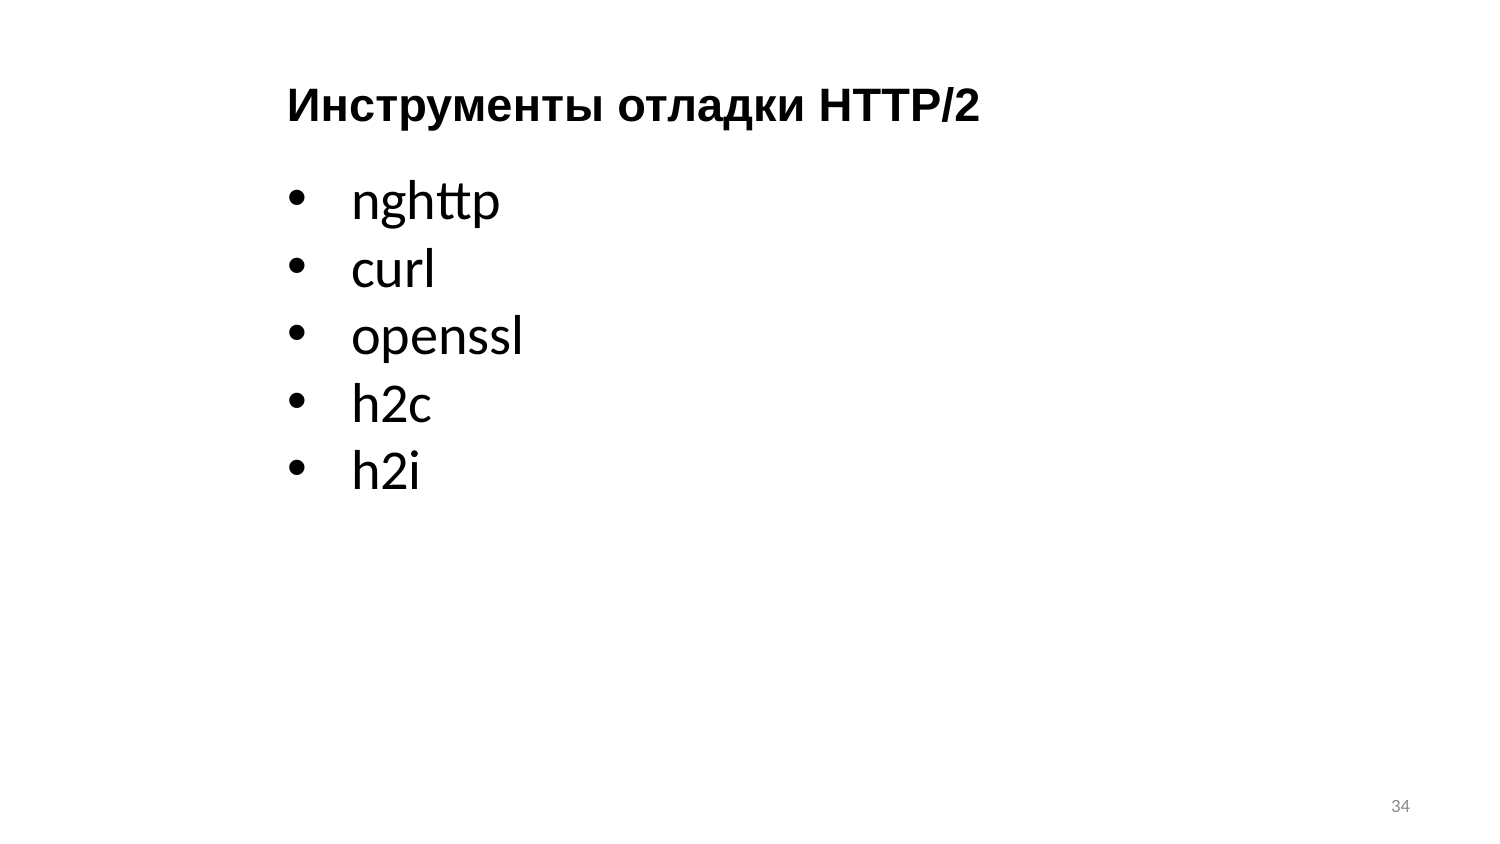

Инструменты отладки HTTP/2
nghttp
curl
openssl
h2c
h2i
34